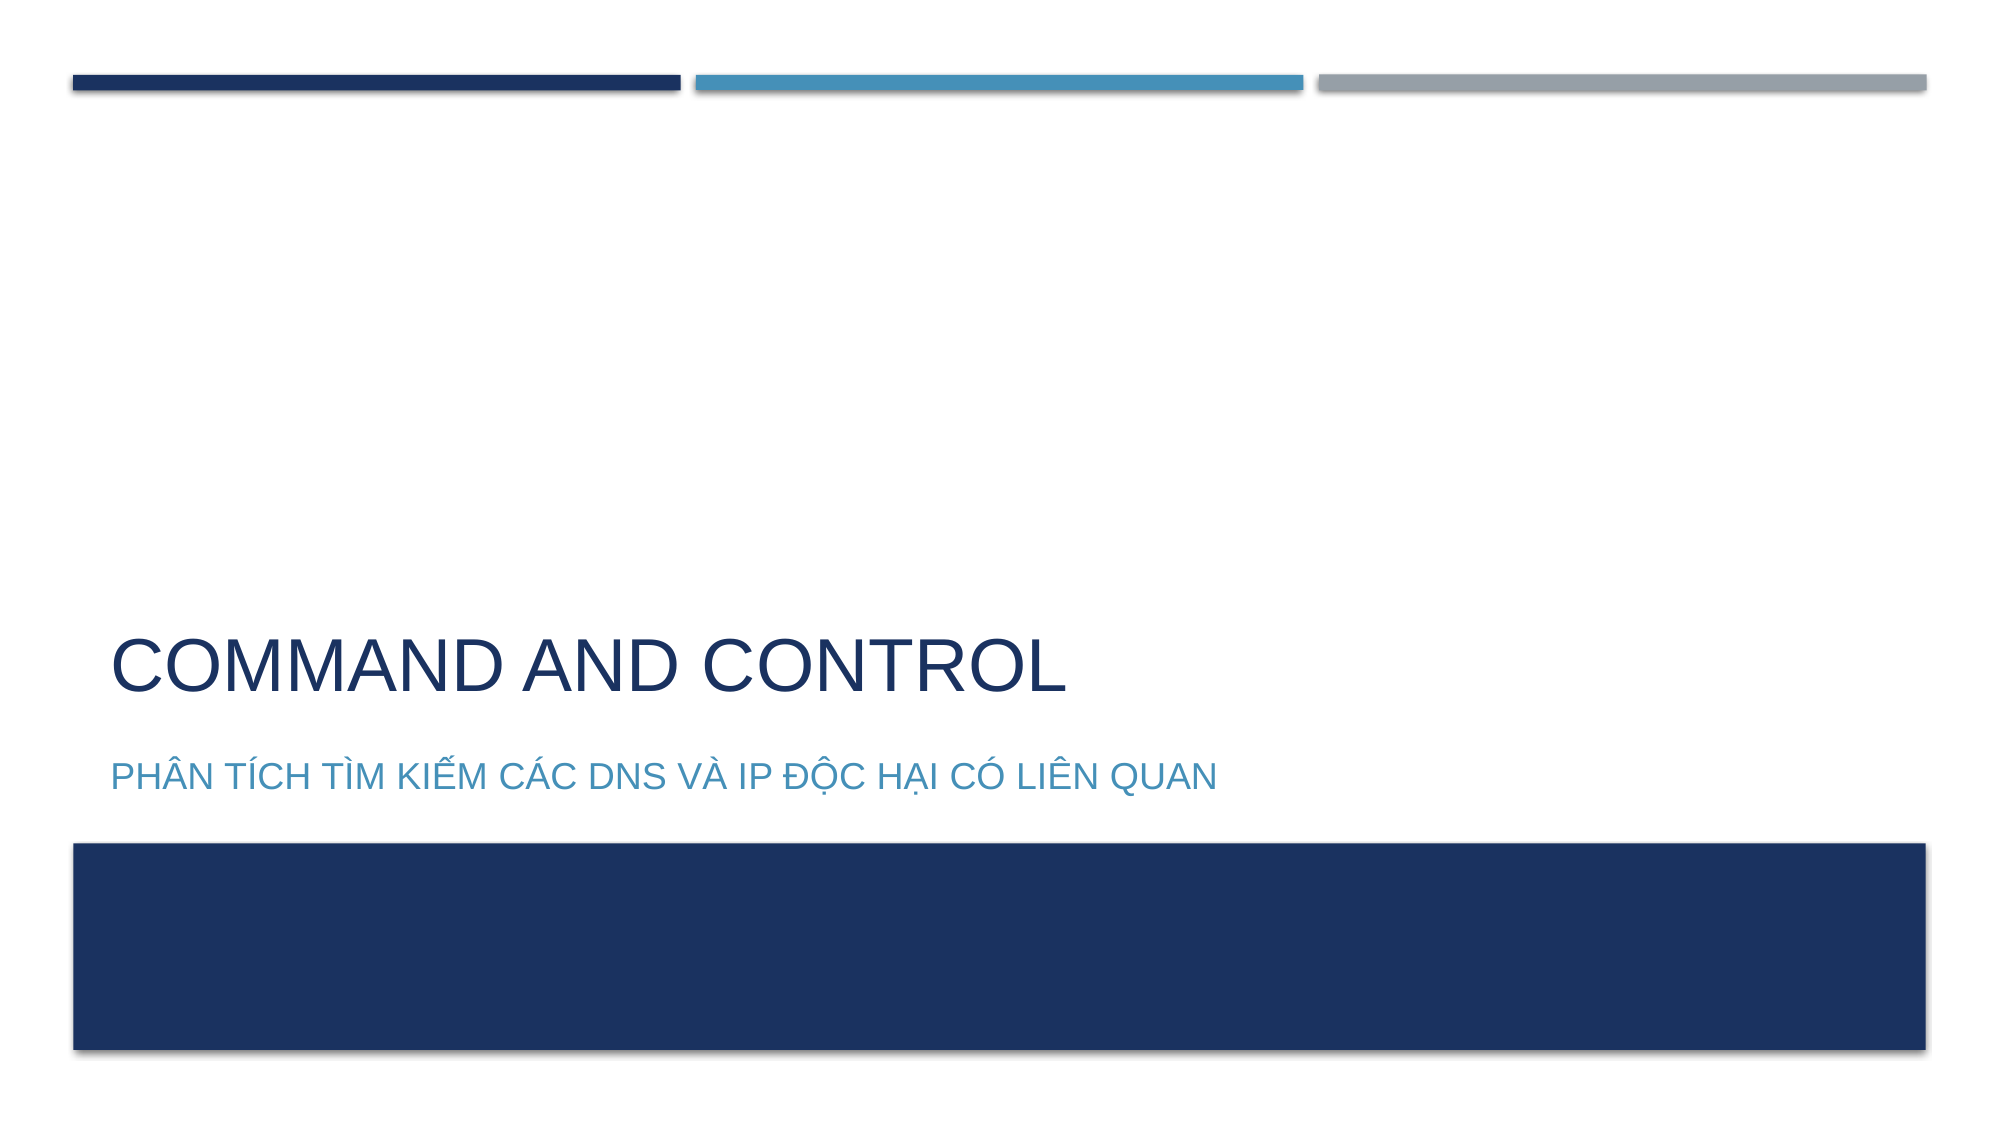

# Command and Control
Phân tích tìm kiếm các dns và ip độc hại có liên quan